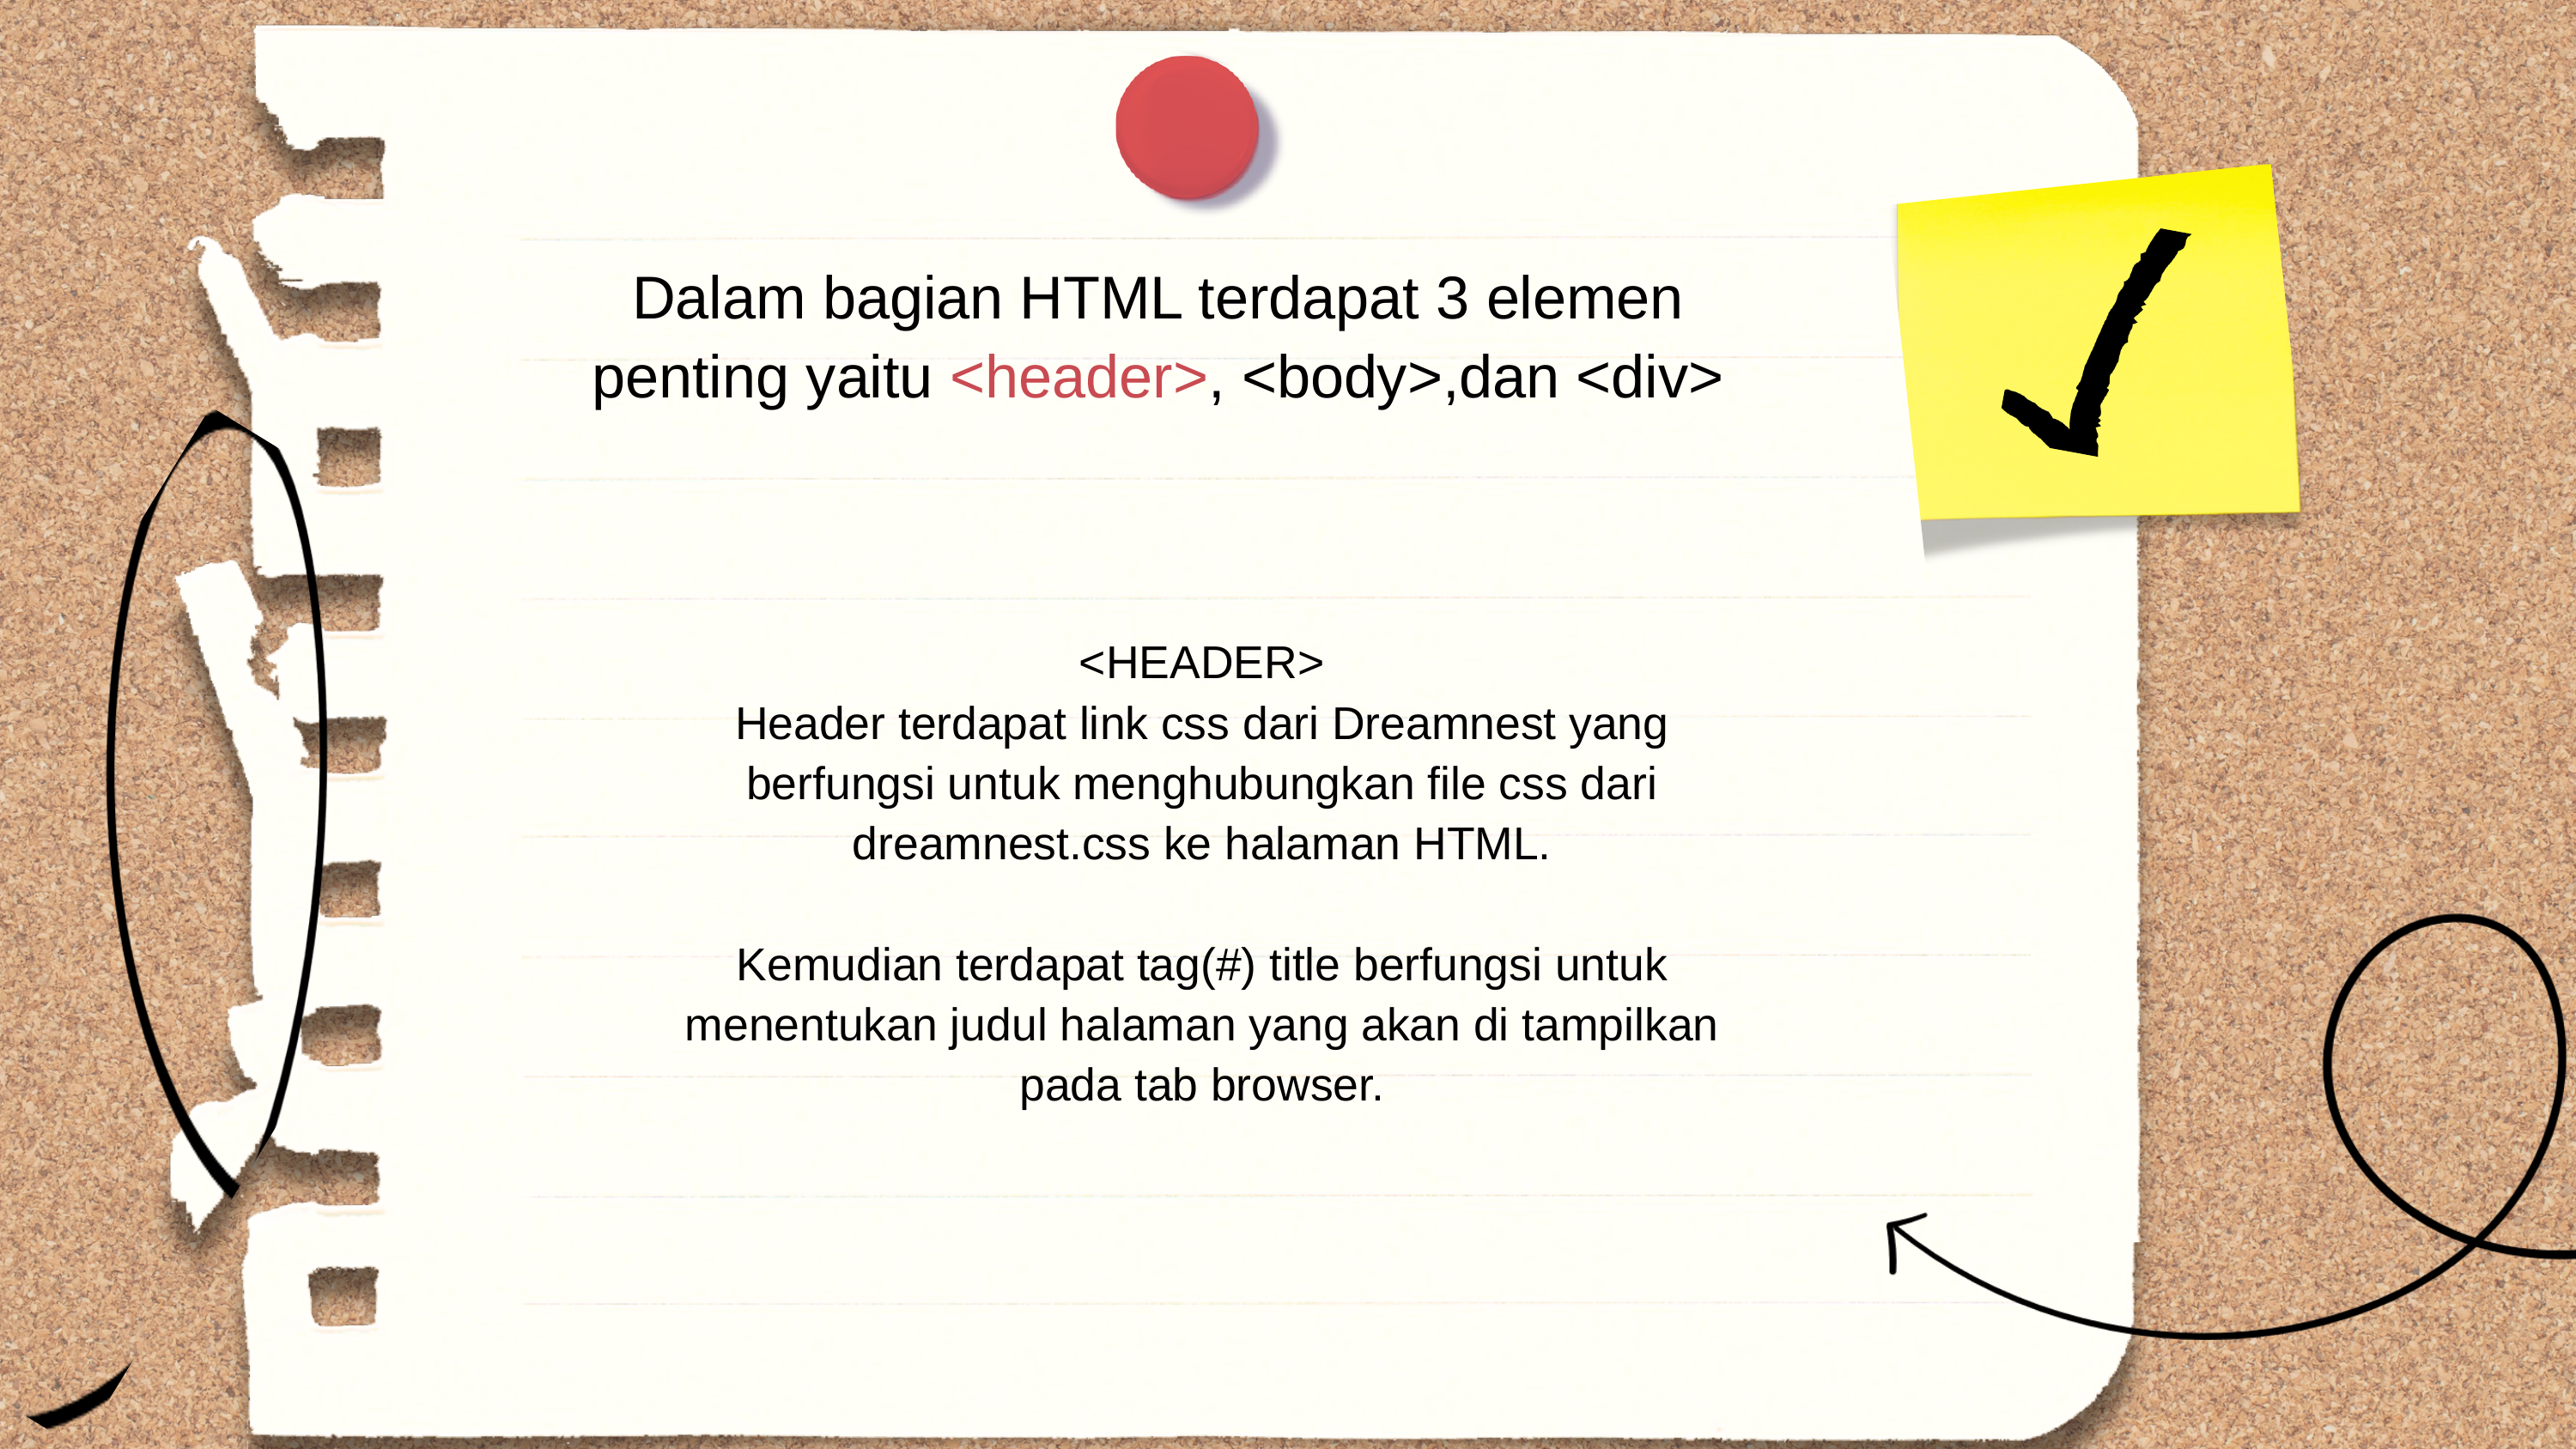

Dalam bagian HTML terdapat 3 elemen penting yaitu <header>, <body>,dan <div>
<HEADER>
Header terdapat link css dari Dreamnest yang berfungsi untuk menghubungkan file css dari dreamnest.css ke halaman HTML.

Kemudian terdapat tag(#) title berfungsi untuk menentukan judul halaman yang akan di tampilkan pada tab browser.